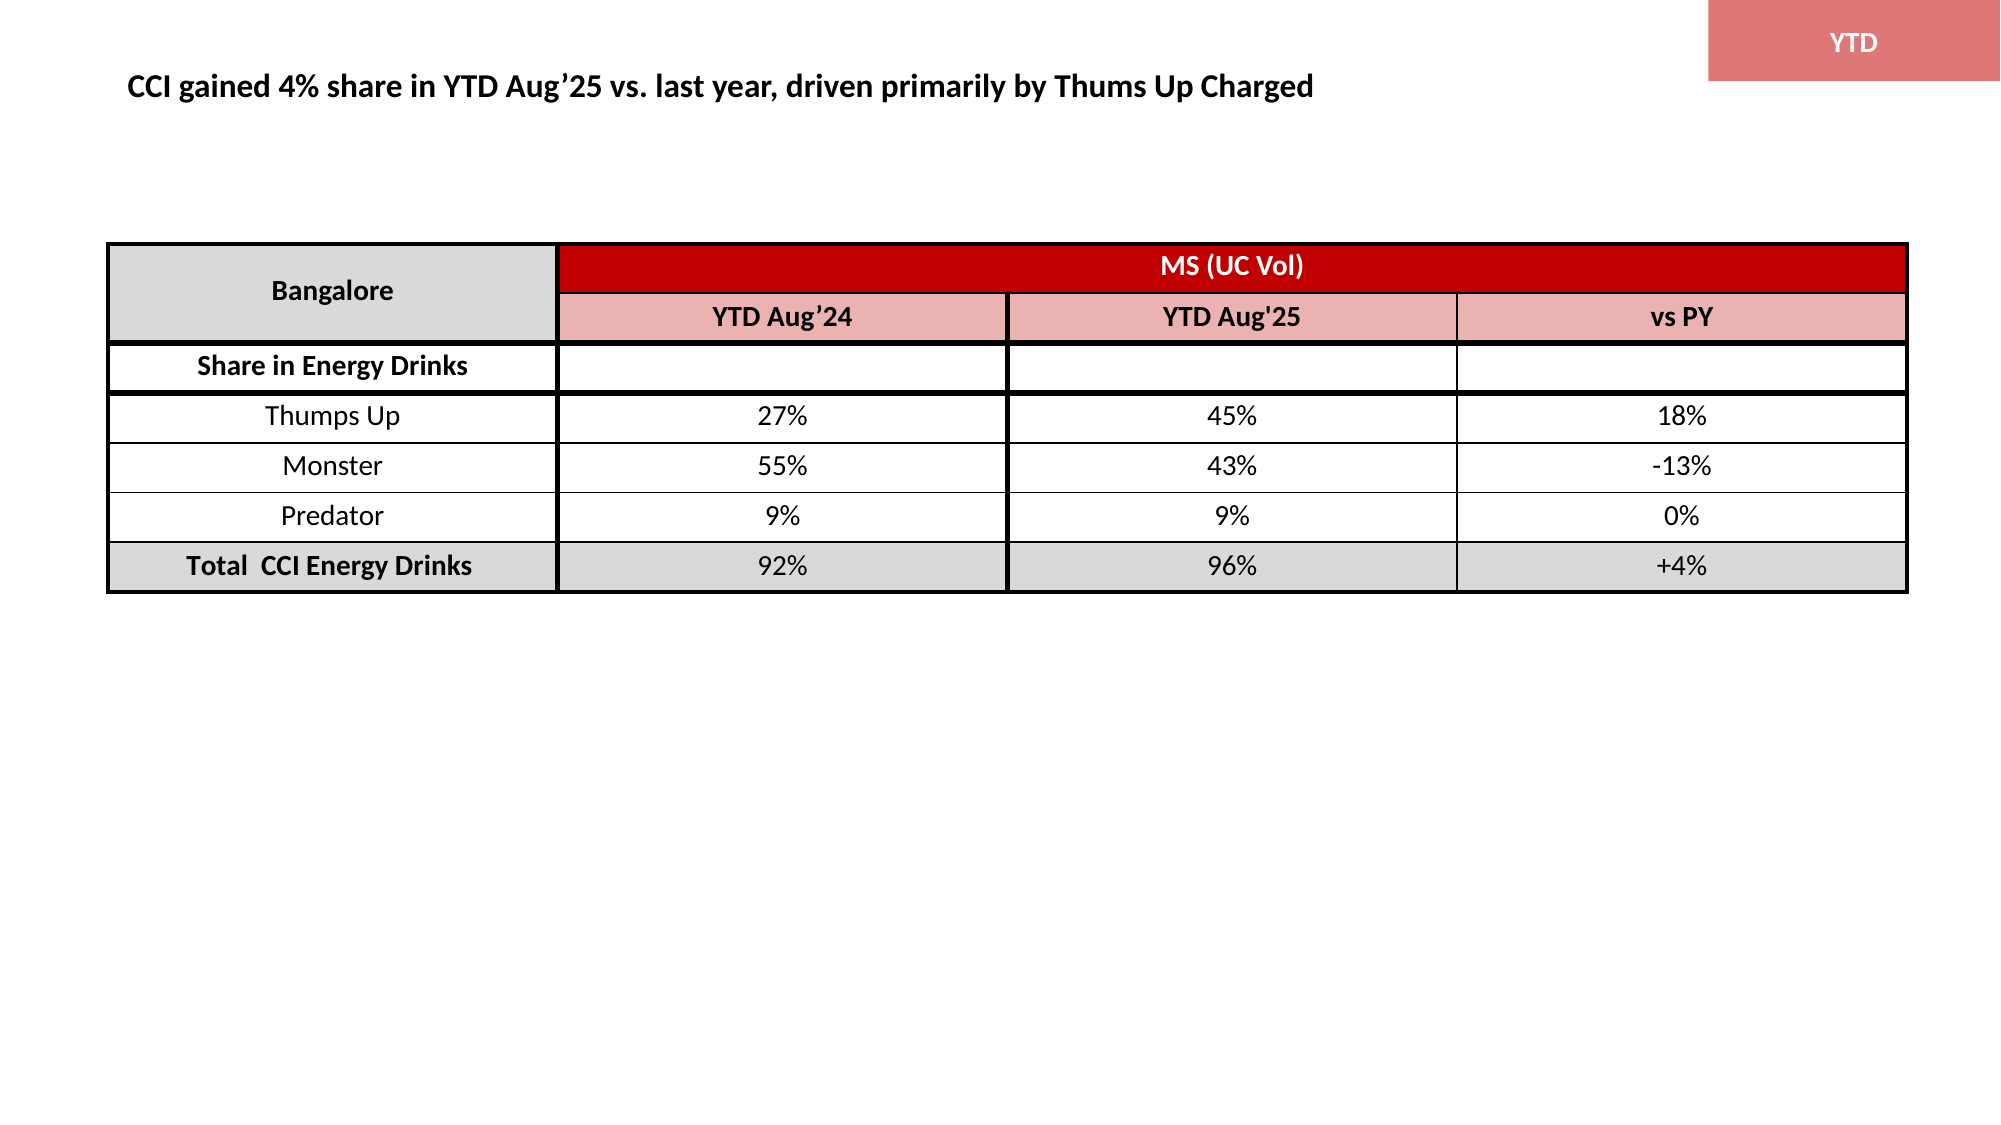

YTD
CCI gained 4% share in YTD Aug’25 vs. last year, driven primarily by Thums Up Charged

| Bangalore | MS (UC Vol) |  |  |
| --- | --- | --- | --- |
|  | YTD Aug’24 | YTD Aug'25 | vs PY |
| Share in Energy Drinks |  |  |  |
| Thumps Up | 27% | 45% | 18% |
| Monster | 55% | 43% | -13% |
| Predator | 9% | 9% | 0% |
| Total CCI Energy Drinks | 92% | 96% | +4% |